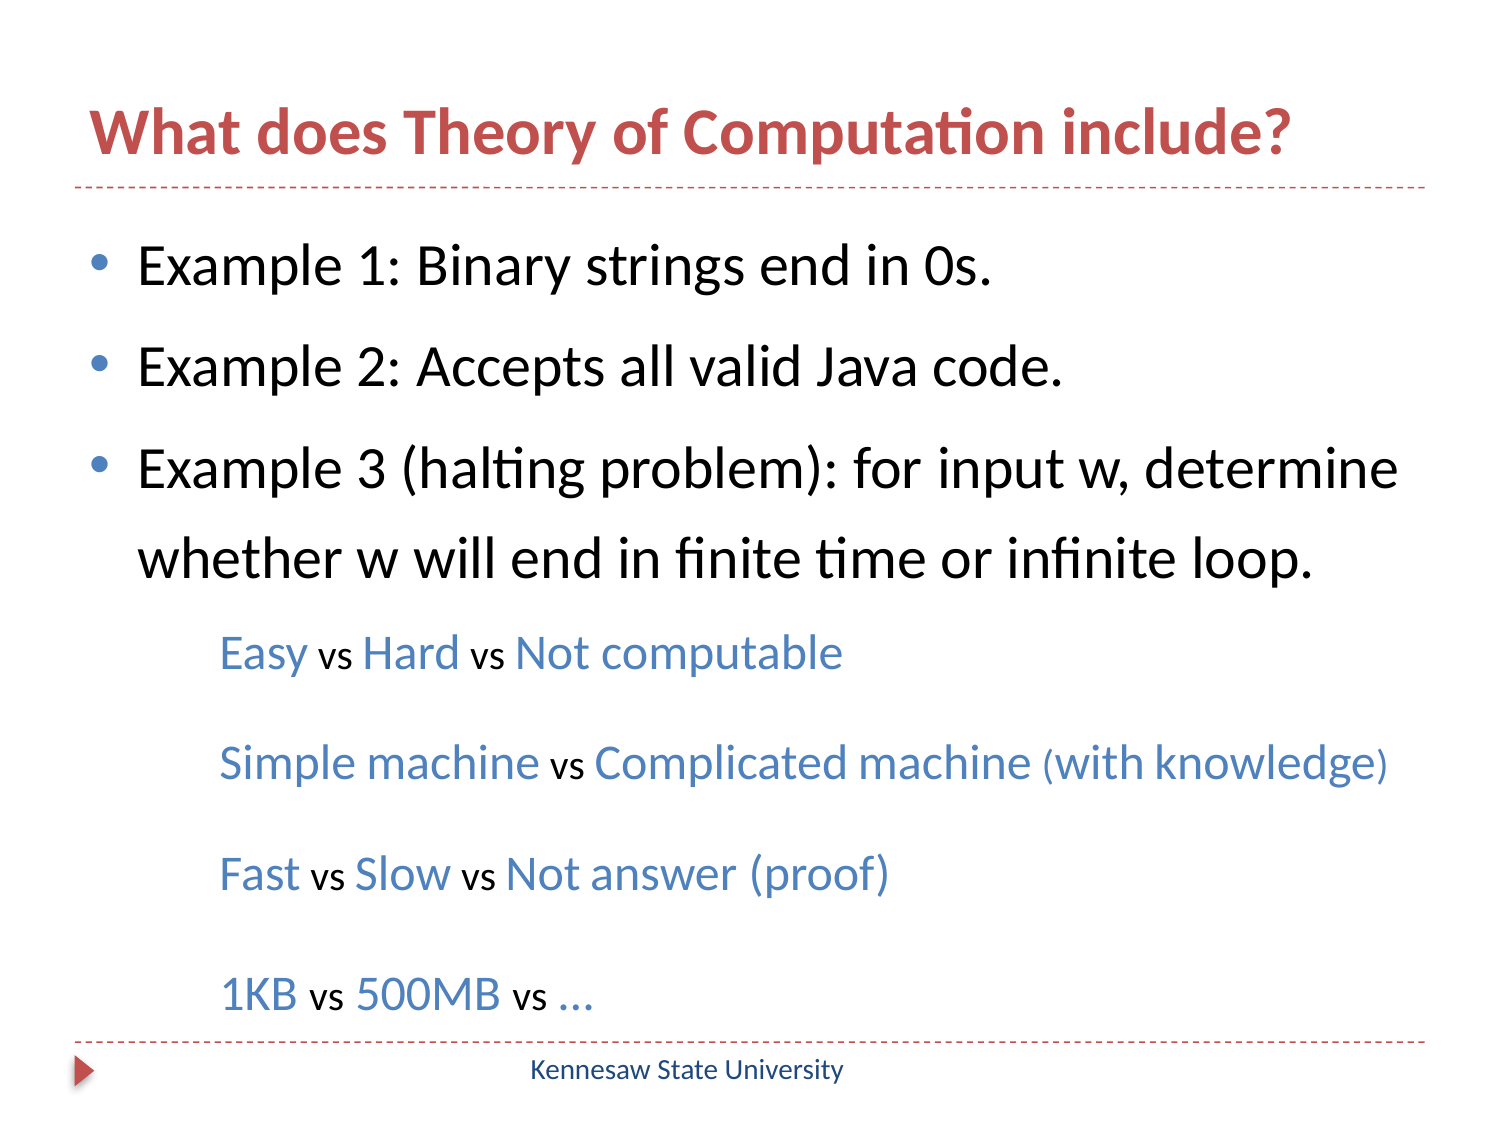

# What does Theory of Computation include?
Example 1: Binary strings end in 0s.
Example 2: Accepts all valid Java code.
Example 3 (halting problem): for input w, determine whether w will end in finite time or infinite loop.
Easy vs Hard vs Not computable

Simple machine vs Complicated machine (with knowledge)

Fast vs Slow vs Not answer (proof)

1KB vs 500MB vs …
Kennesaw State University